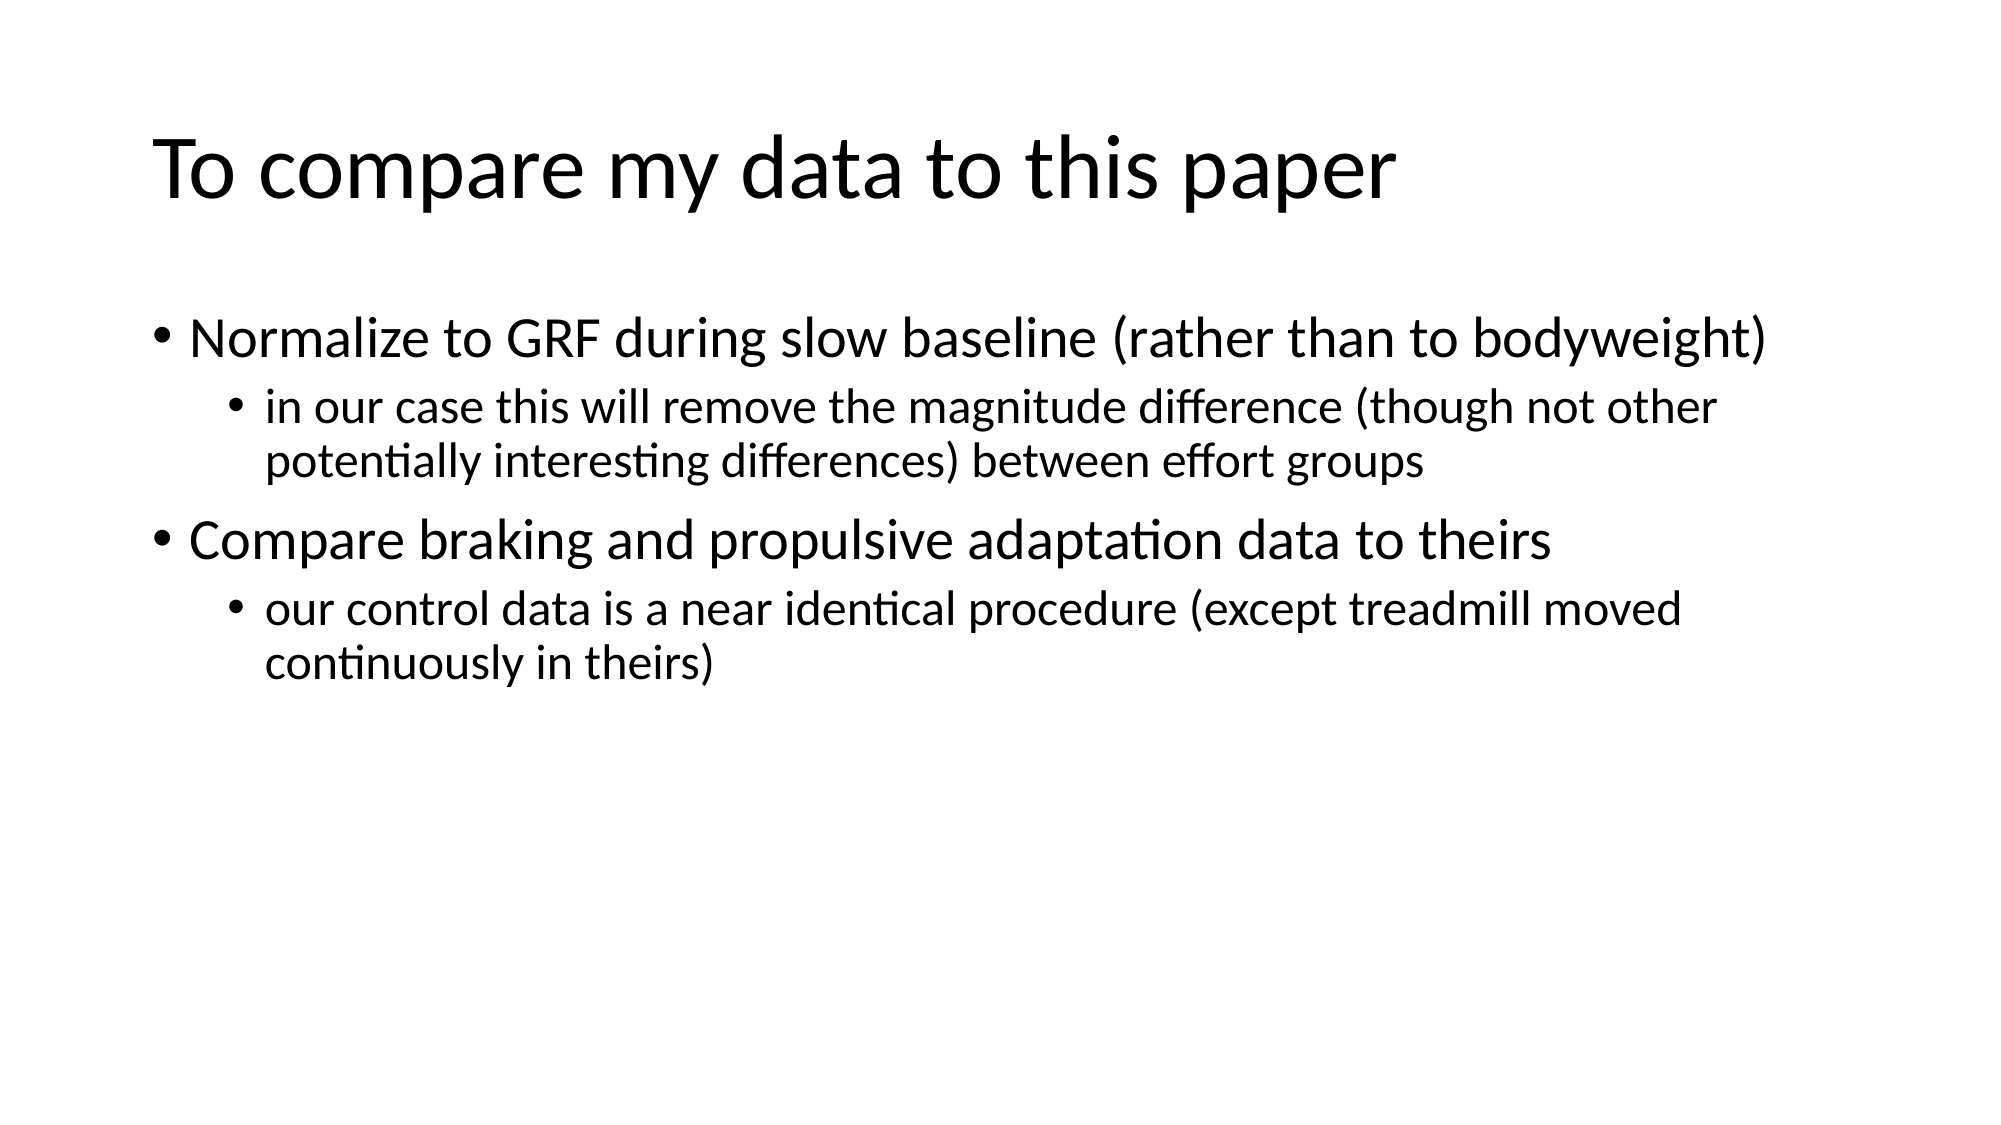

# To compare my data to this paper
Normalize to GRF during slow baseline (rather than to bodyweight)
in our case this will remove the magnitude difference (though not other potentially interesting differences) between effort groups
Compare braking and propulsive adaptation data to theirs
our control data is a near identical procedure (except treadmill moved continuously in theirs)